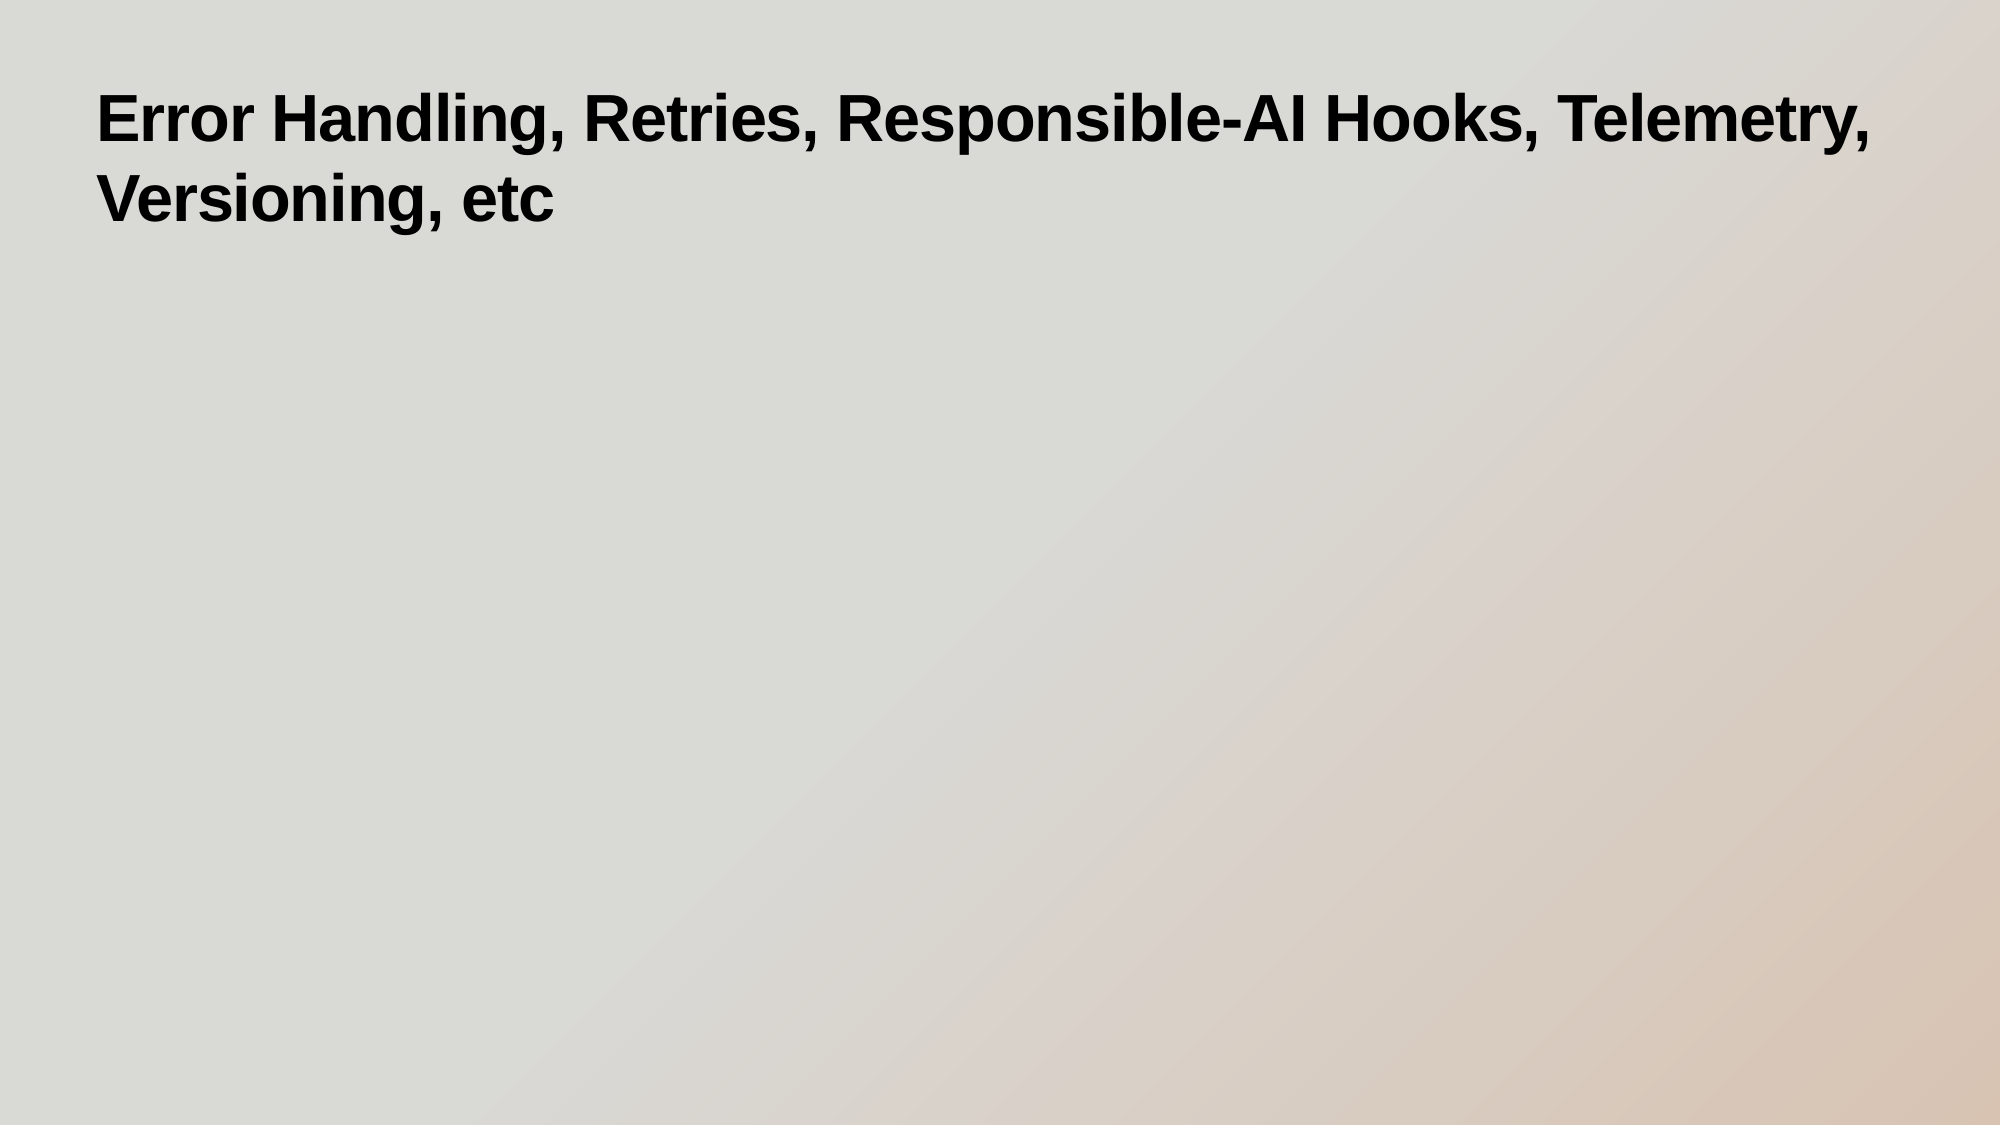

# Error Handling, Retries, Responsible-AI Hooks, Telemetry, Versioning, etc